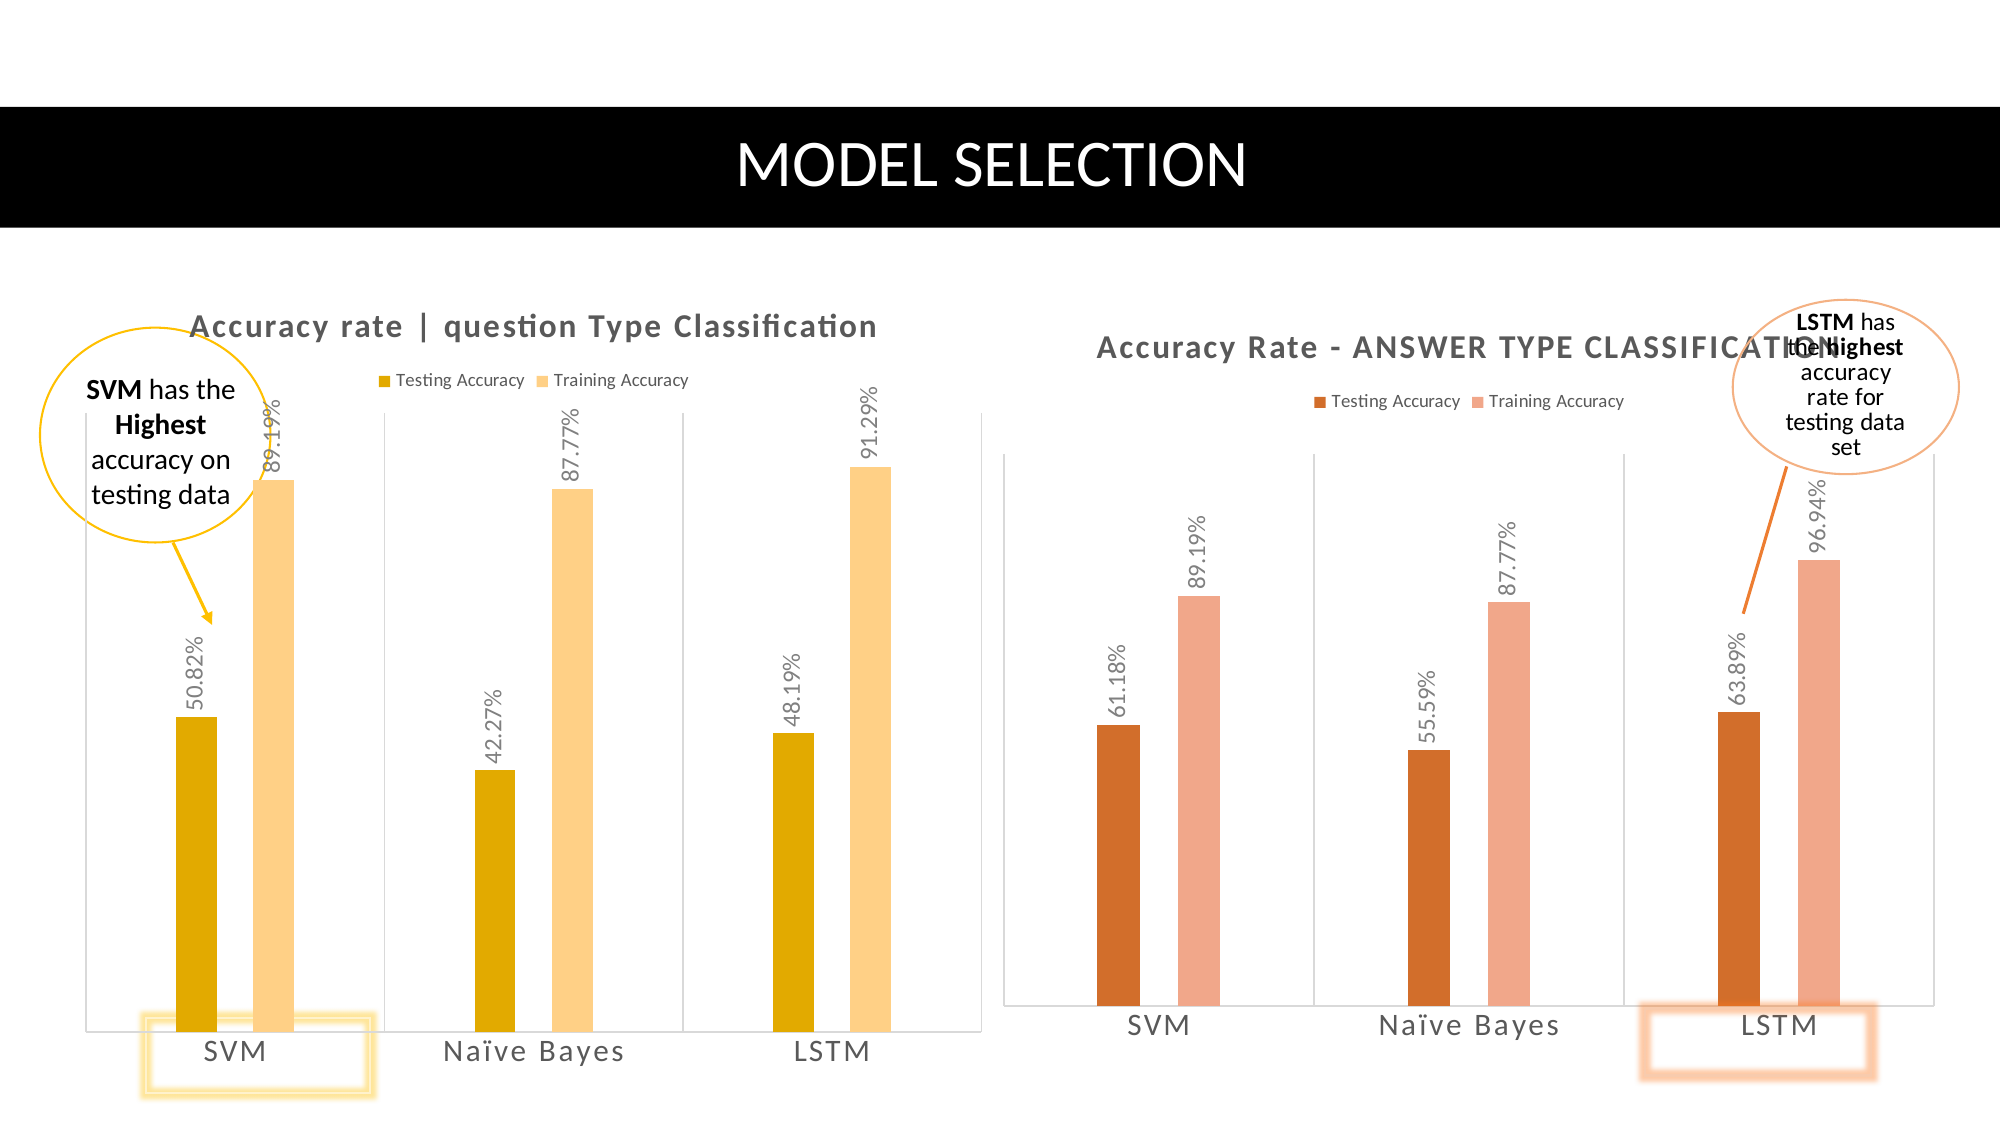

# MODEL SELECTION

### Chart: Accuracy rate | question Type Classification

| Category | Testing Accuracy | Training Accuracy |
|---|---|---|
| SVM | 0.5082 | 0.8919 |
| Naïve Bayes | 0.4227 | 0.8777 |
| LSTM | 0.4819 | 0.9129 |

### Chart: Accuracy Rate - ANSWER TYPE CLASSIFICATION

| Category | Testing Accuracy | Training Accuracy |
|---|---|---|
| SVM | 0.6118 | 0.8919 |
| Naïve Bayes | 0.5559 | 0.8777 |
| LSTM | 0.6389 | 0.9694 |
SVM has the
Highest accuracy on testing data